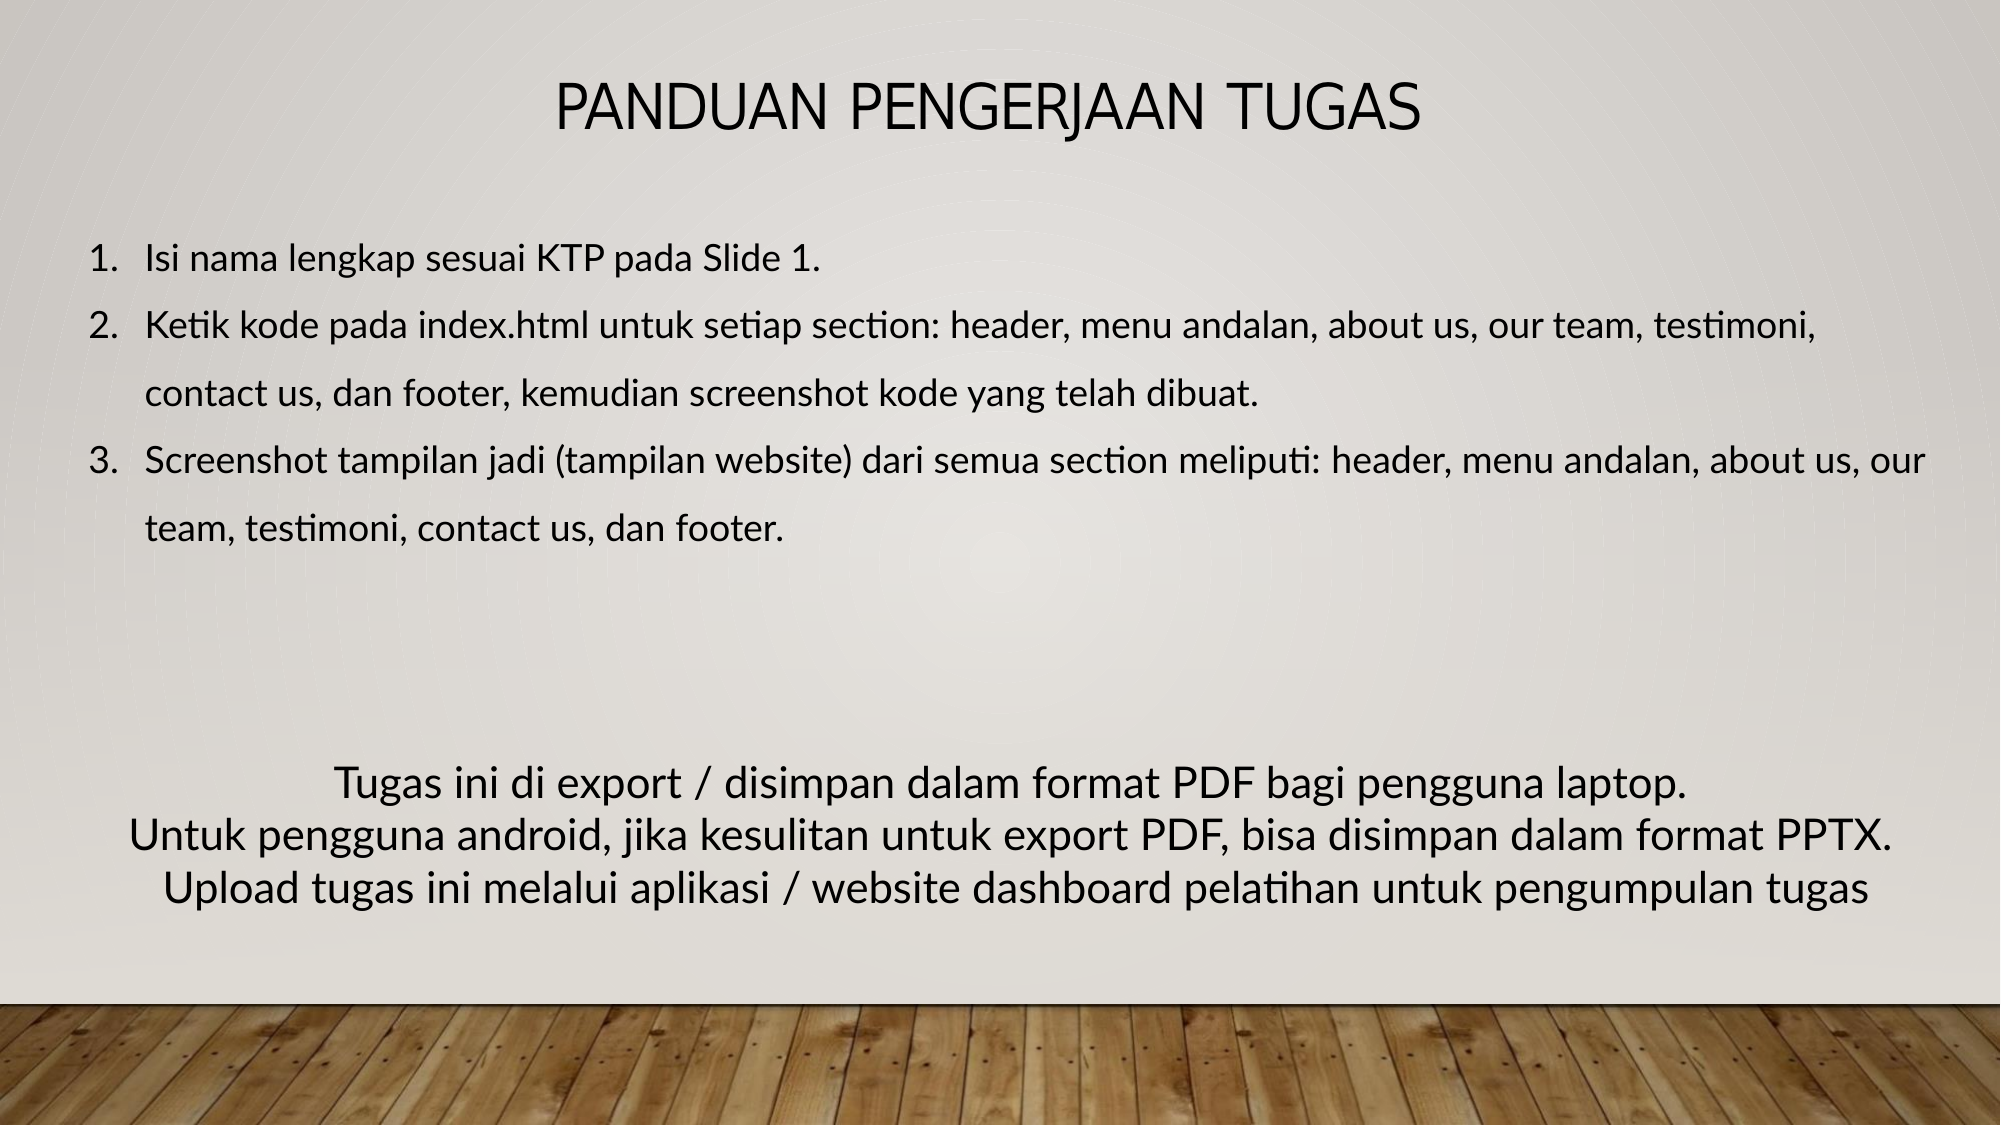

PANDUAN PENGERJAAN TUGAS
Isi nama lengkap sesuai KTP pada Slide 1.
Ketik kode pada index.html untuk setiap section: header, menu andalan, about us, our team, testimoni, contact us, dan footer, kemudian screenshot kode yang telah dibuat.
Screenshot tampilan jadi (tampilan website) dari semua section meliputi: header, menu andalan, about us, our team, testimoni, contact us, dan footer.

Tugas ini di export / disimpan dalam format PDF bagi pengguna laptop.
Untuk pengguna android, jika kesulitan untuk export PDF, bisa disimpan dalam format PPTX.
Upload tugas ini melalui aplikasi / website dashboard pelatihan untuk pengumpulan tugas